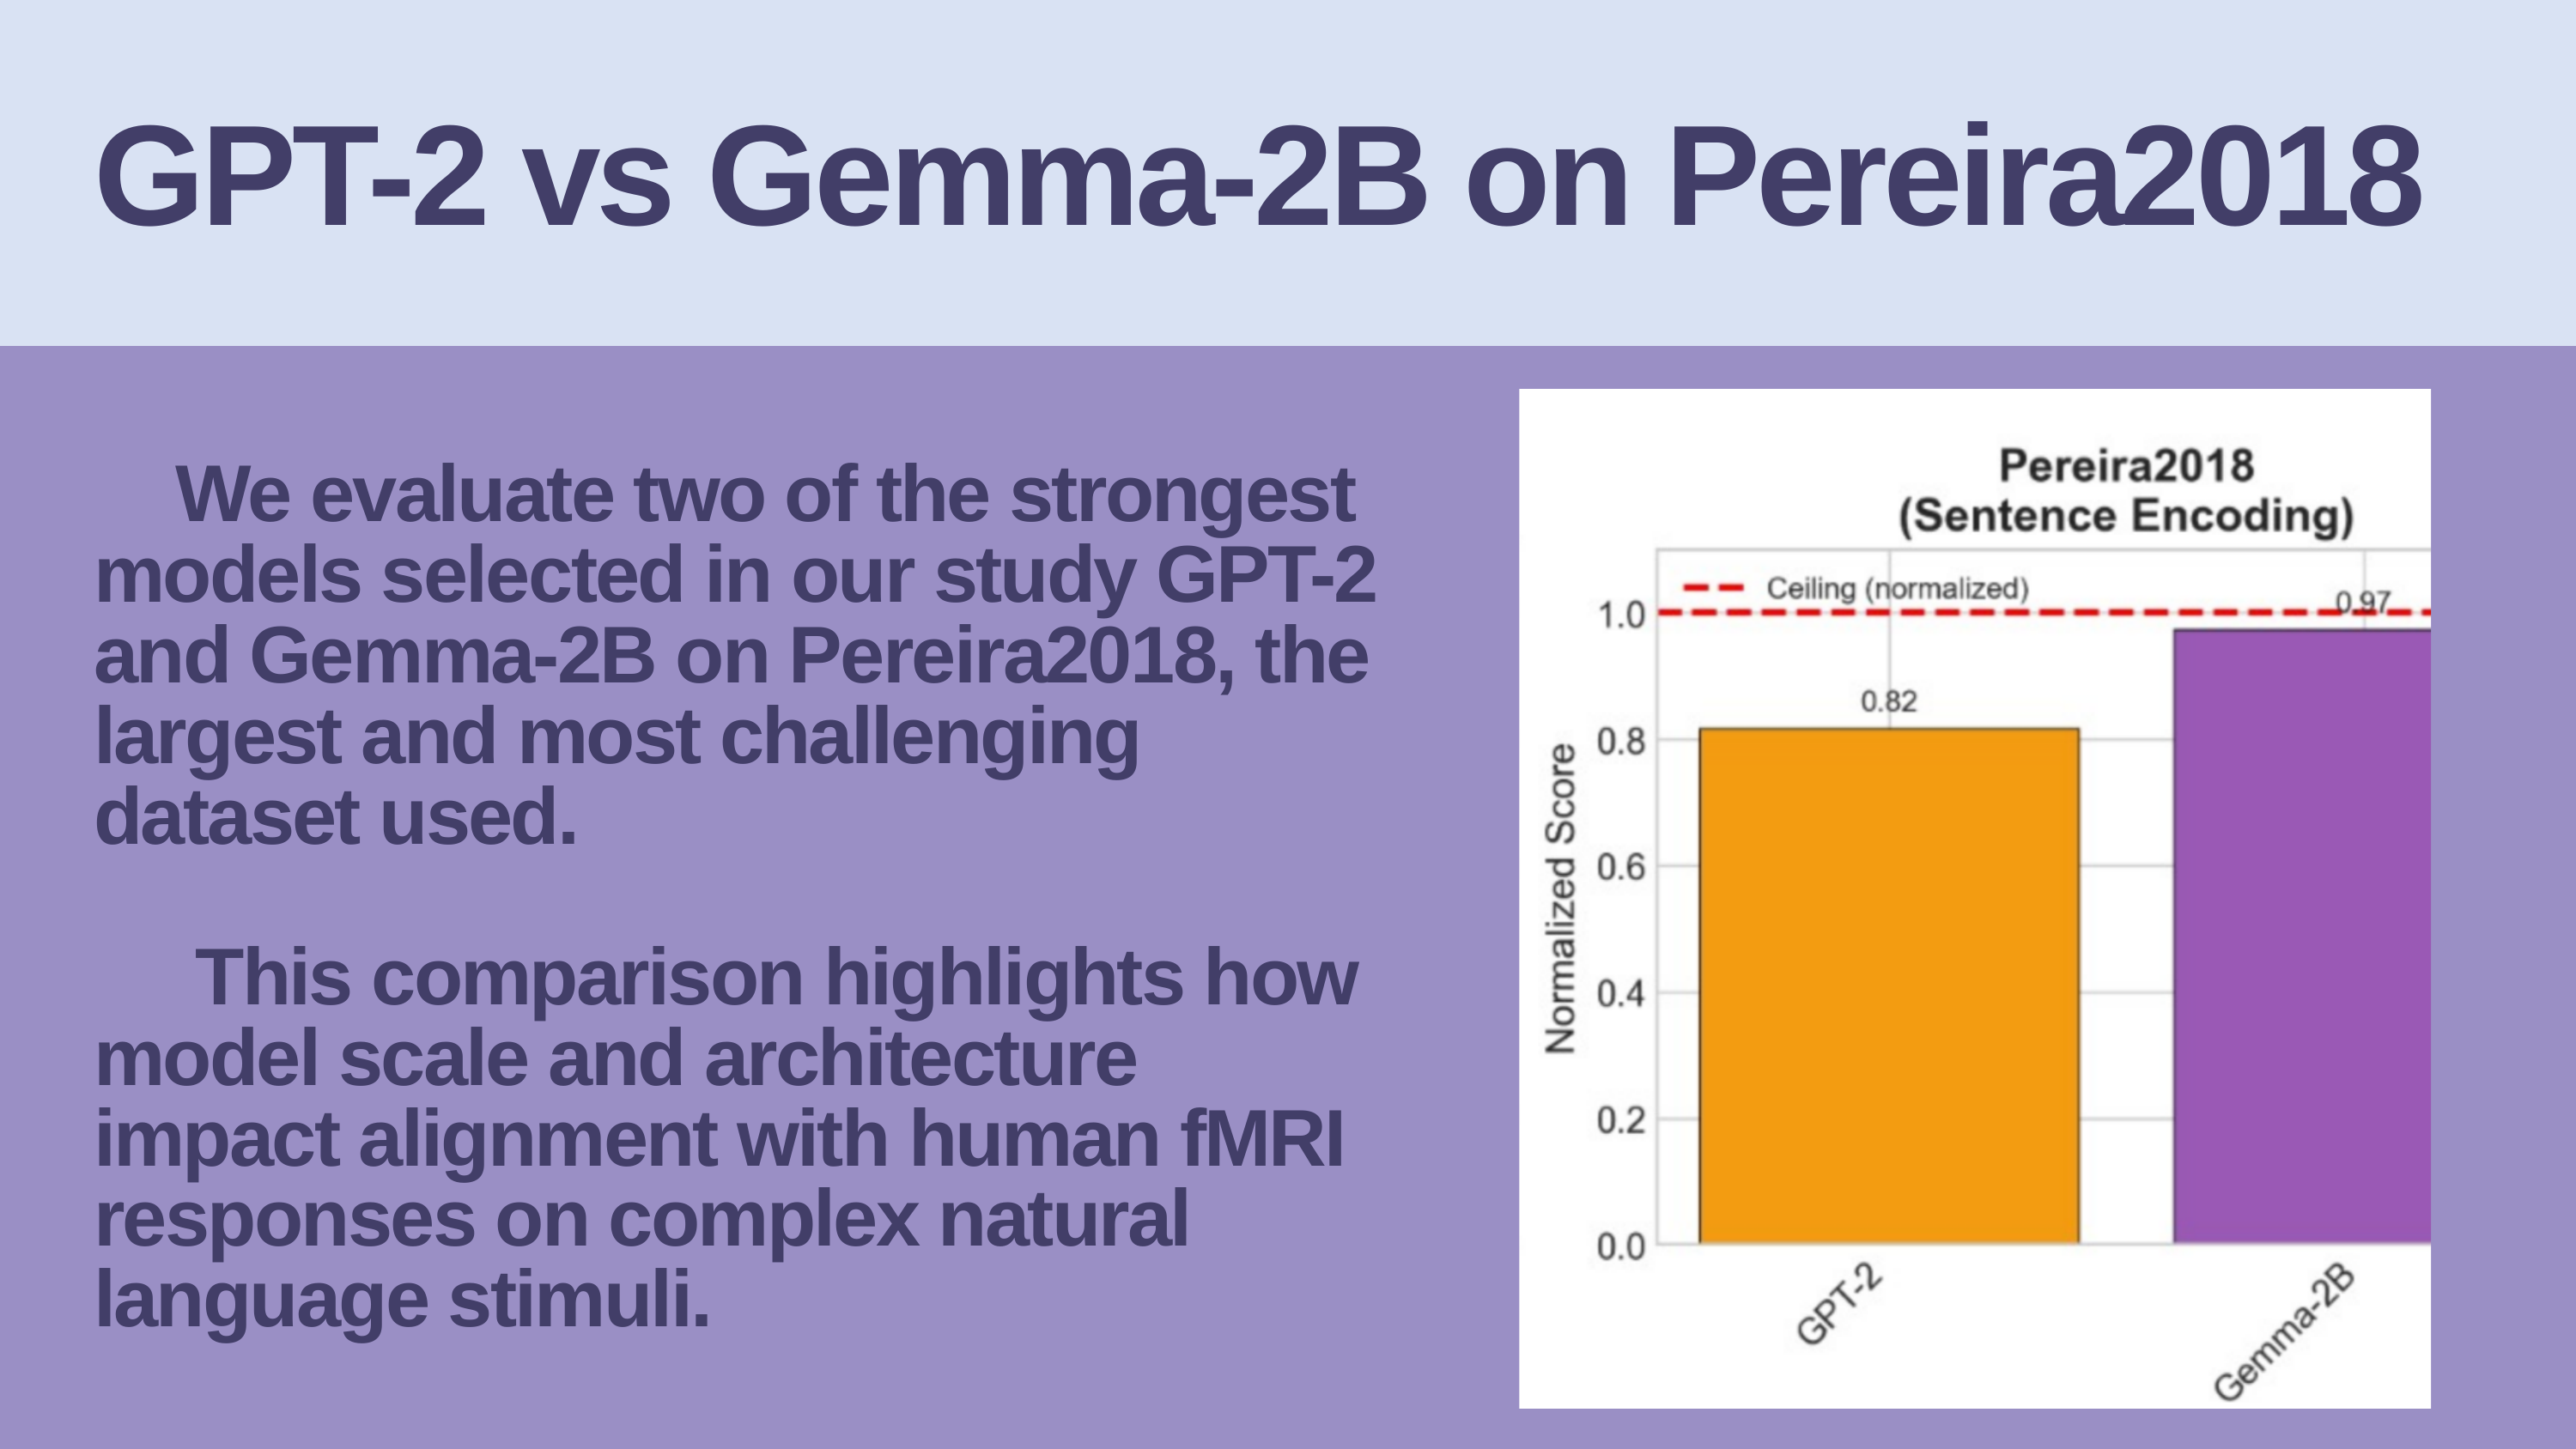

GPT-2 vs Gemma-2B on Pereira2018

    We evaluate two of the strongest models selected in our study GPT-2 and Gemma-2B on Pereira2018, the largest and most challenging dataset used.

     This comparison highlights how model scale and architecture impact alignment with human fMRI responses on complex natural language stimuli.